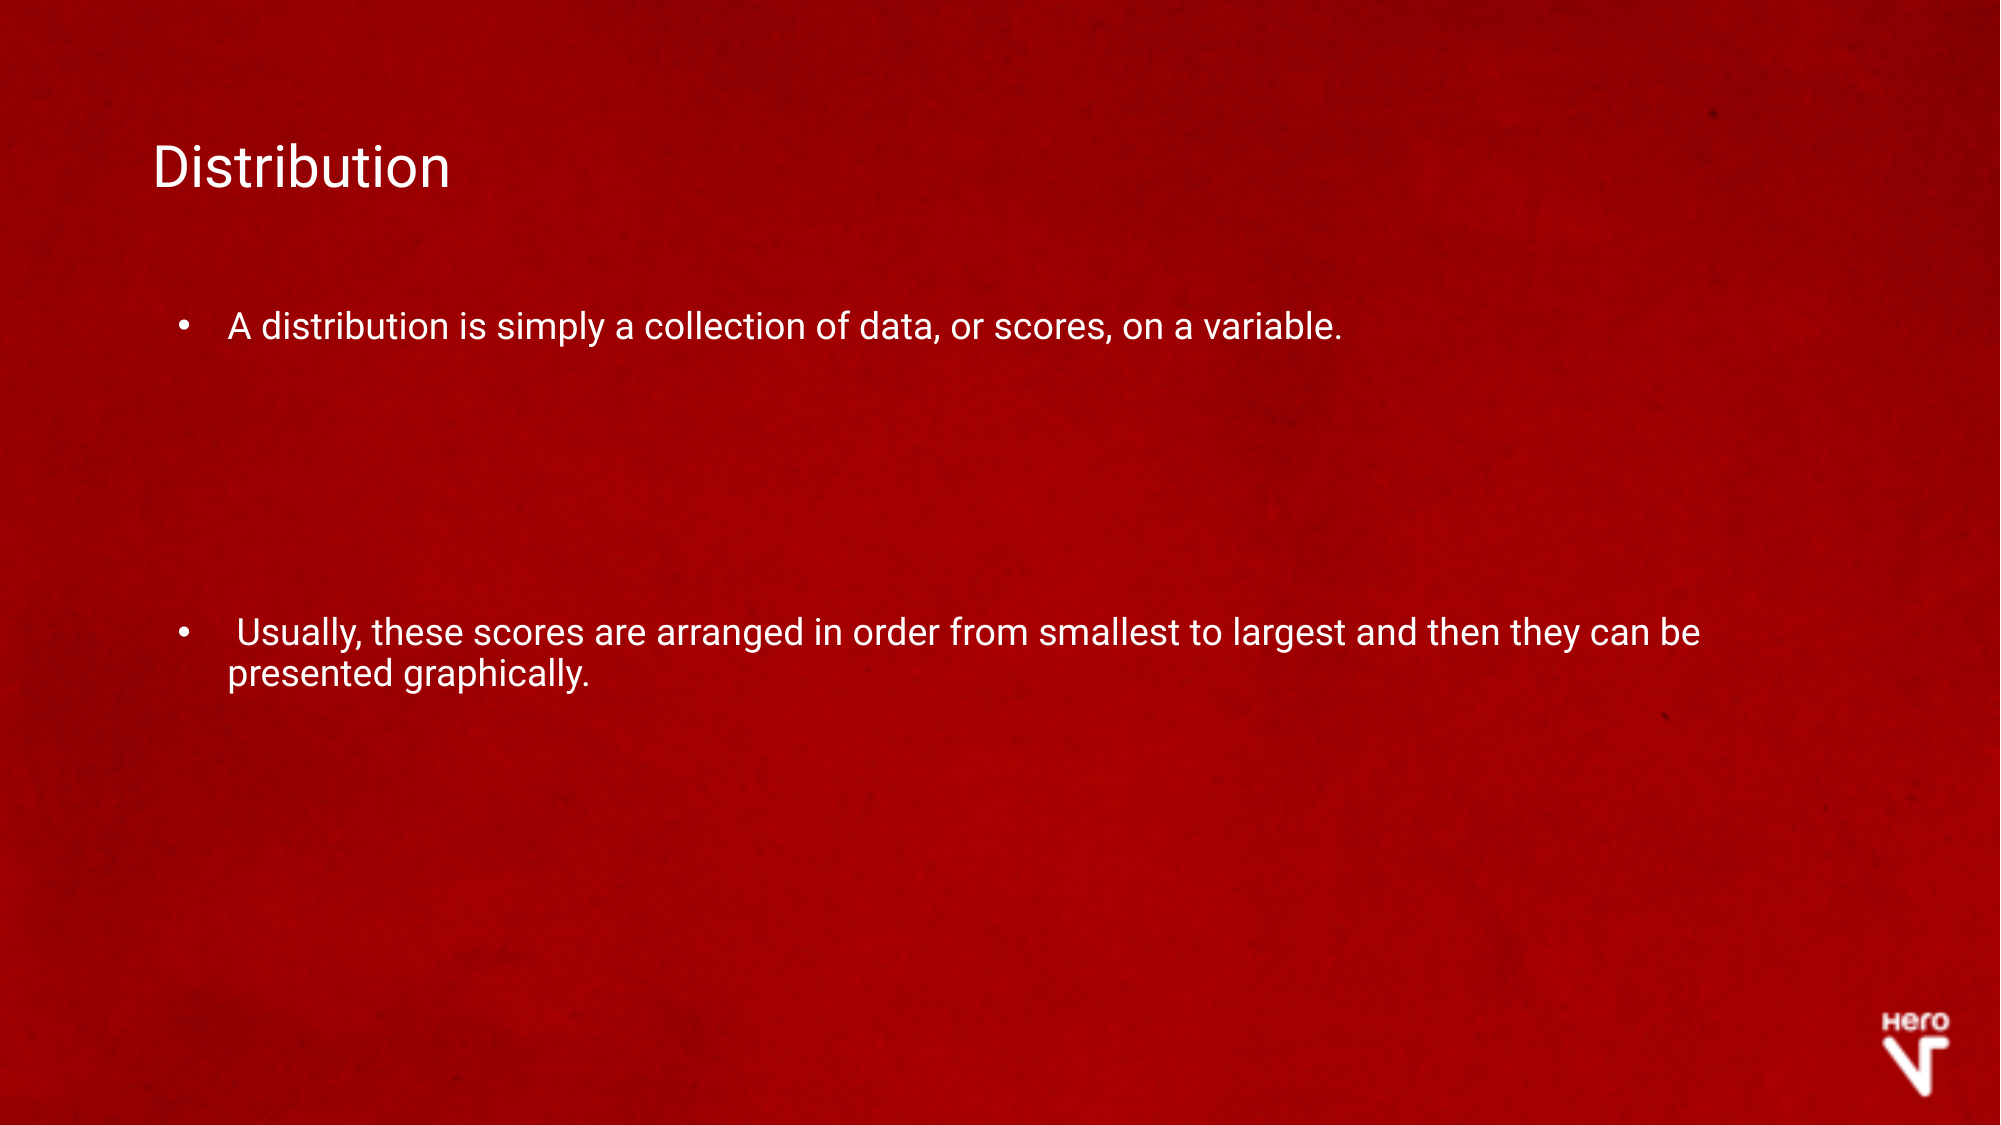

# Distribution
A distribution is simply a collection of data, or scores, on a variable.

 Usually, these scores are arranged in order from smallest to largest and then they can be presented graphically.